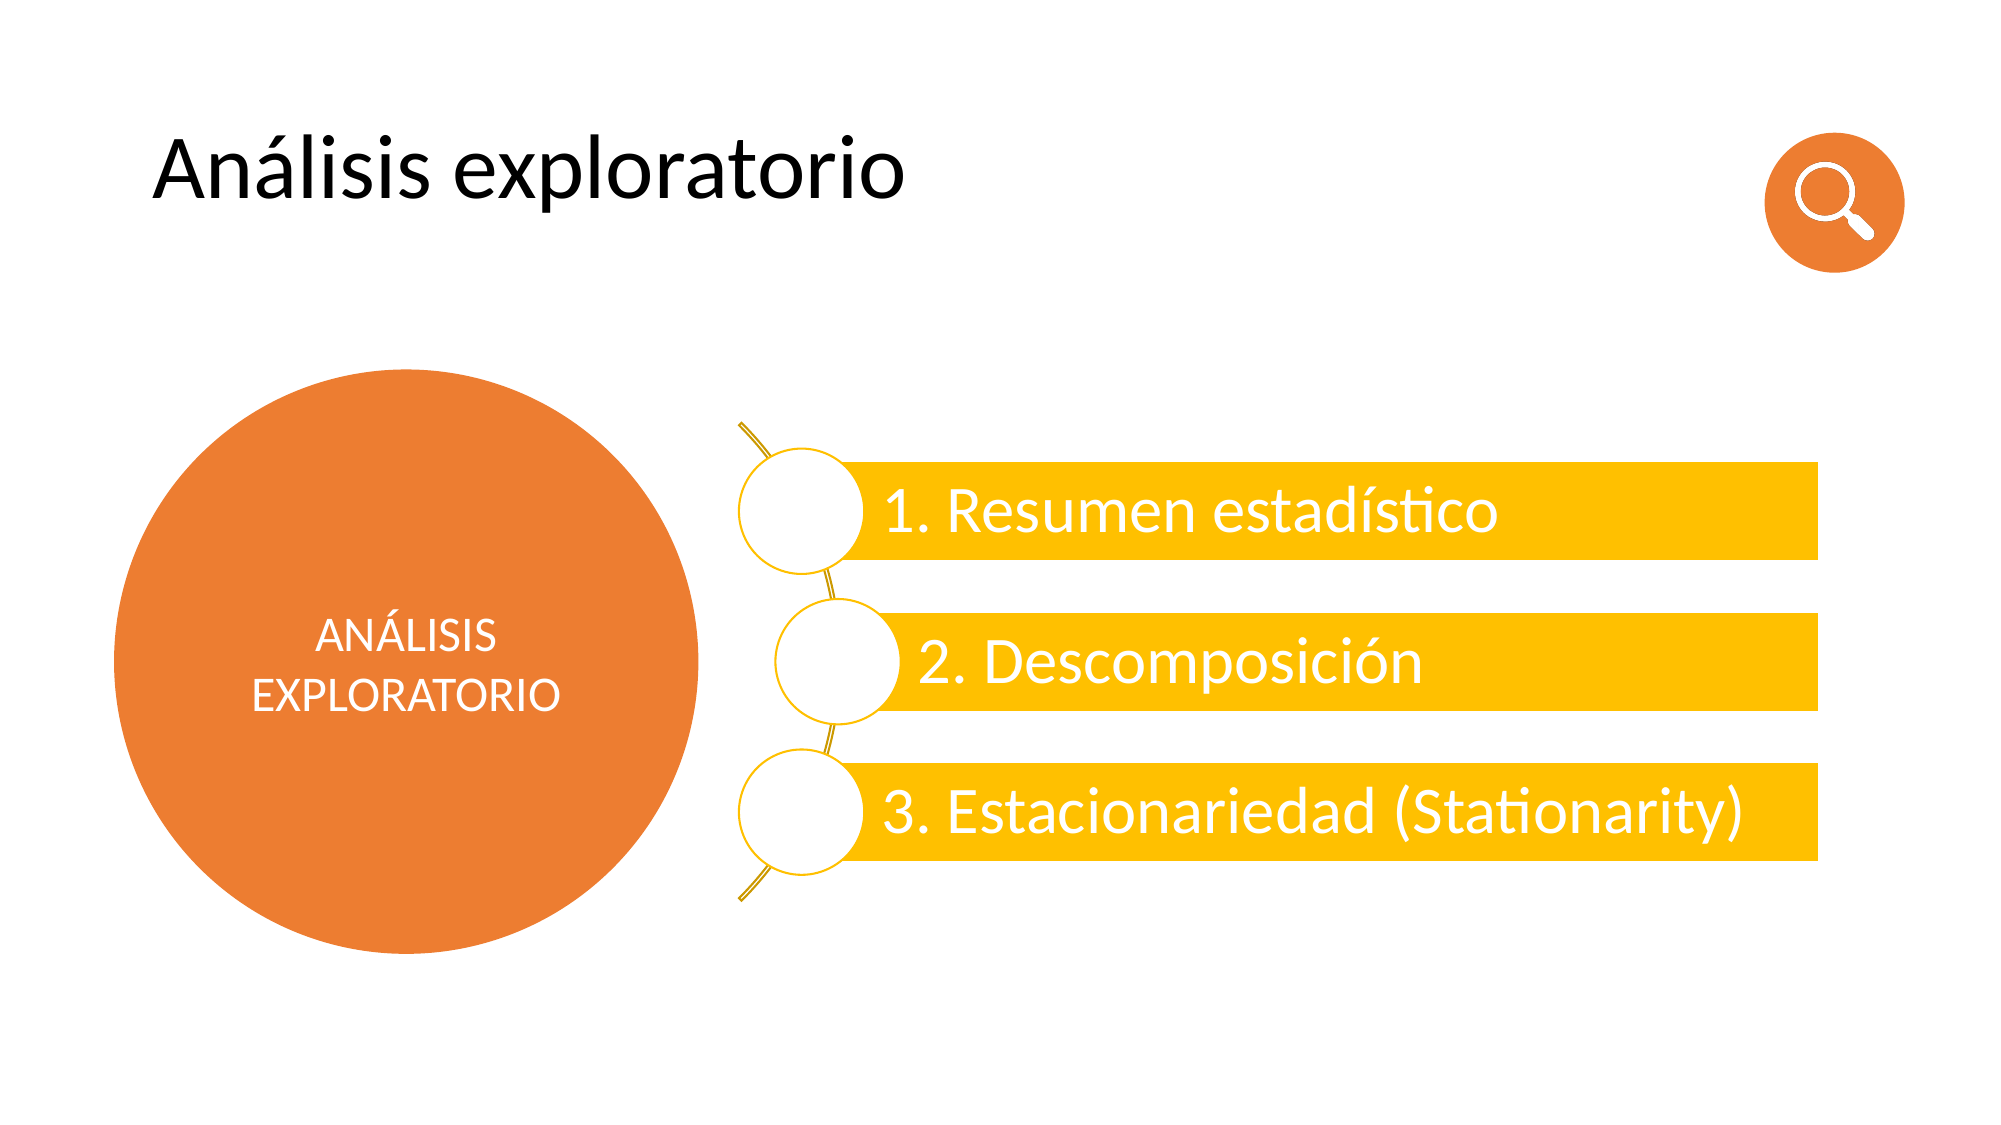

# Análisis exploratorio

ANÁLISIS EXPLORATORIO
1. Resumen estadístico
2. Descomposición
3. Estacionariedad (Stationarity)